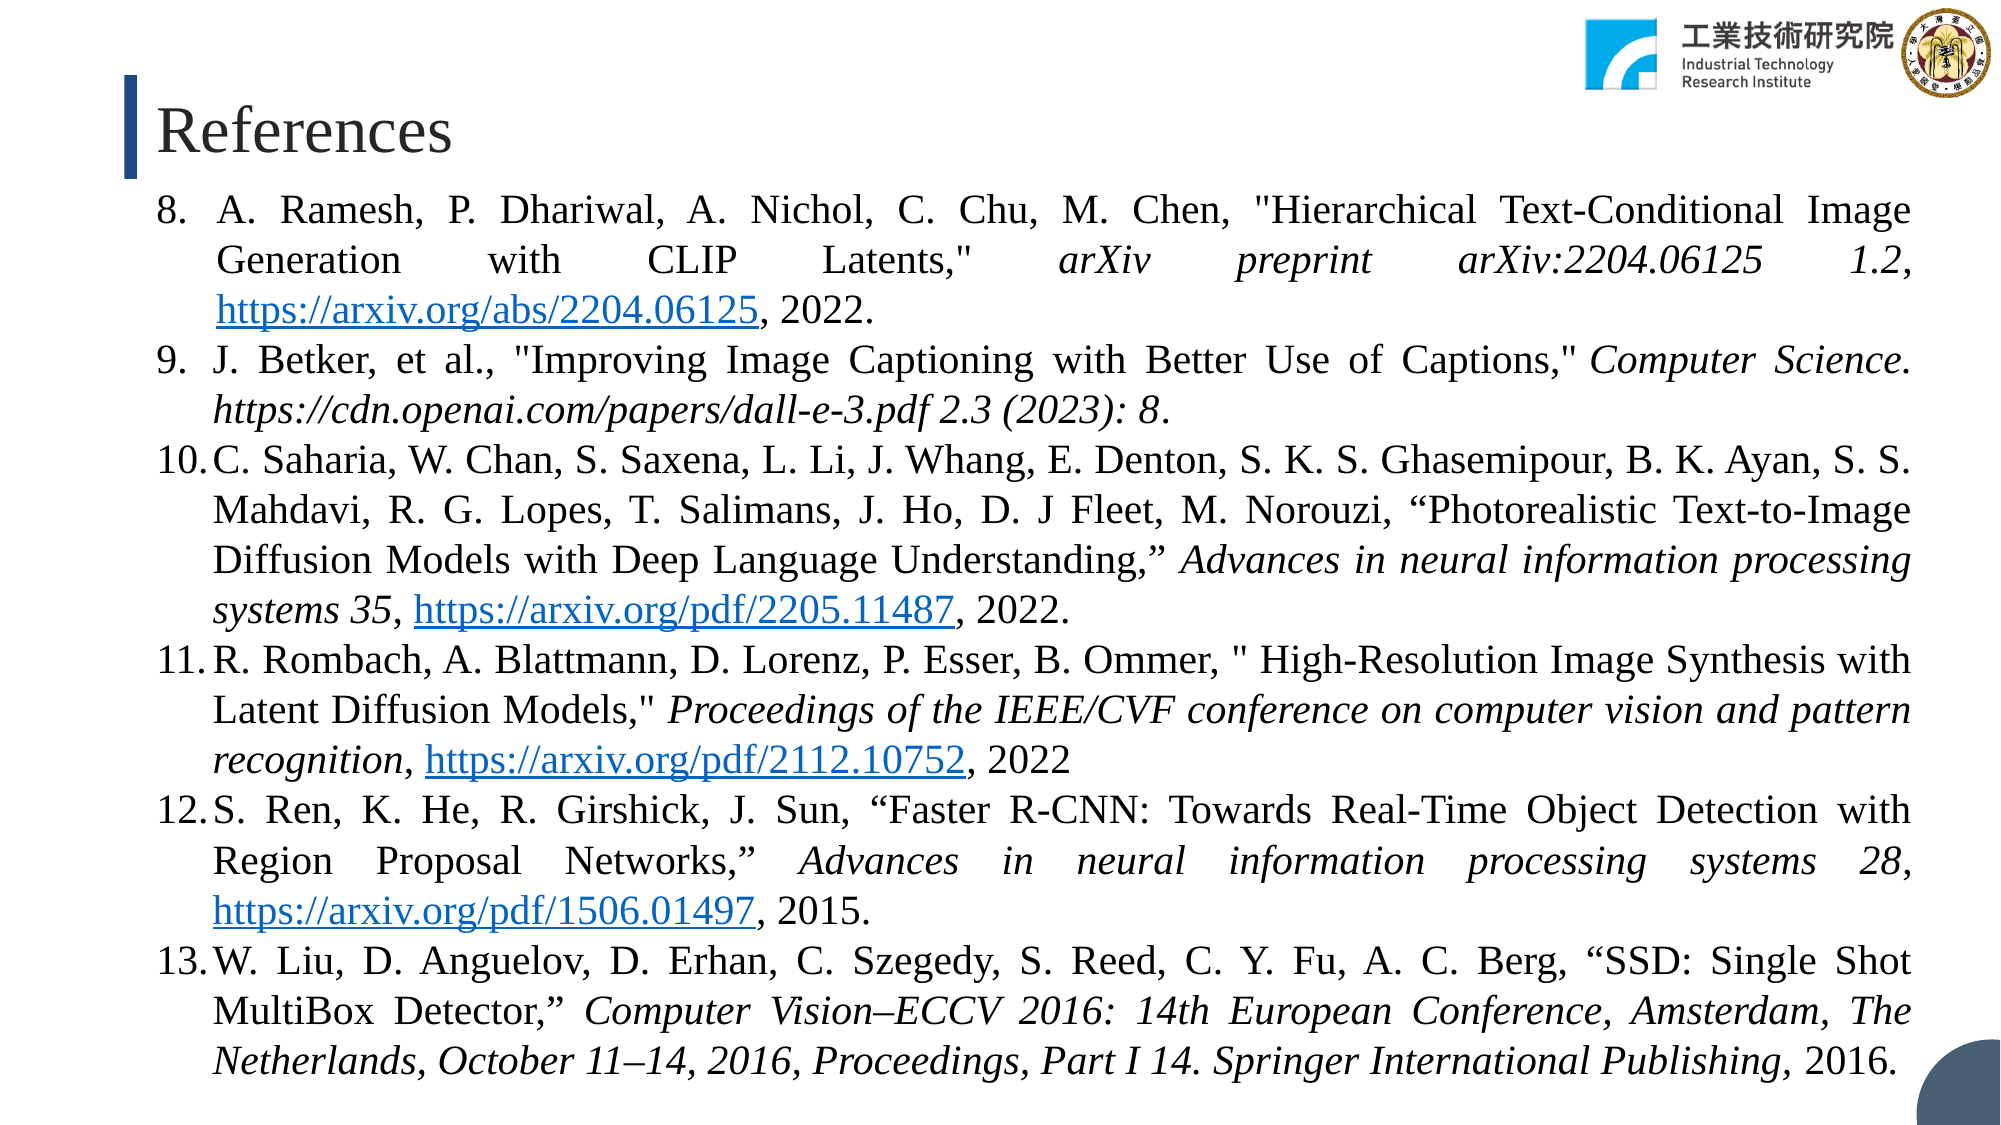

References
A. Ramesh, P. Dhariwal, A. Nichol, C. Chu, M. Chen, "Hierarchical Text-Conditional Image Generation with CLIP Latents," arXiv preprint arXiv:2204.06125 1.2, https://arxiv.org/abs/2204.06125, 2022.
J. Betker, et al., "Improving Image Captioning with Better Use of Captions," Computer Science. https://cdn.openai.com/papers/dall-e-3.pdf 2.3 (2023): 8.
C. Saharia, W. Chan, S. Saxena, L. Li, J. Whang, E. Denton, S. K. S. Ghasemipour, B. K. Ayan, S. S. Mahdavi, R. G. Lopes, T. Salimans, J. Ho, D. J Fleet, M. Norouzi, “Photorealistic Text-to-Image Diffusion Models with Deep Language Understanding,” Advances in neural information processing systems 35, https://arxiv.org/pdf/2205.11487, 2022.
R. Rombach, A. Blattmann, D. Lorenz, P. Esser, B. Ommer, " High-Resolution Image Synthesis with Latent Diffusion Models," Proceedings of the IEEE/CVF conference on computer vision and pattern recognition, https://arxiv.org/pdf/2112.10752, 2022
S. Ren, K. He, R. Girshick, J. Sun, “Faster R-CNN: Towards Real-Time Object Detection with Region Proposal Networks,” Advances in neural information processing systems 28, https://arxiv.org/pdf/1506.01497, 2015.
W. Liu, D. Anguelov, D. Erhan, C. Szegedy, S. Reed, C. Y. Fu, A. C. Berg, “SSD: Single Shot MultiBox Detector,” Computer Vision–ECCV 2016: 14th European Conference, Amsterdam, The Netherlands, October 11–14, 2016, Proceedings, Part I 14. Springer International Publishing, 2016.
42